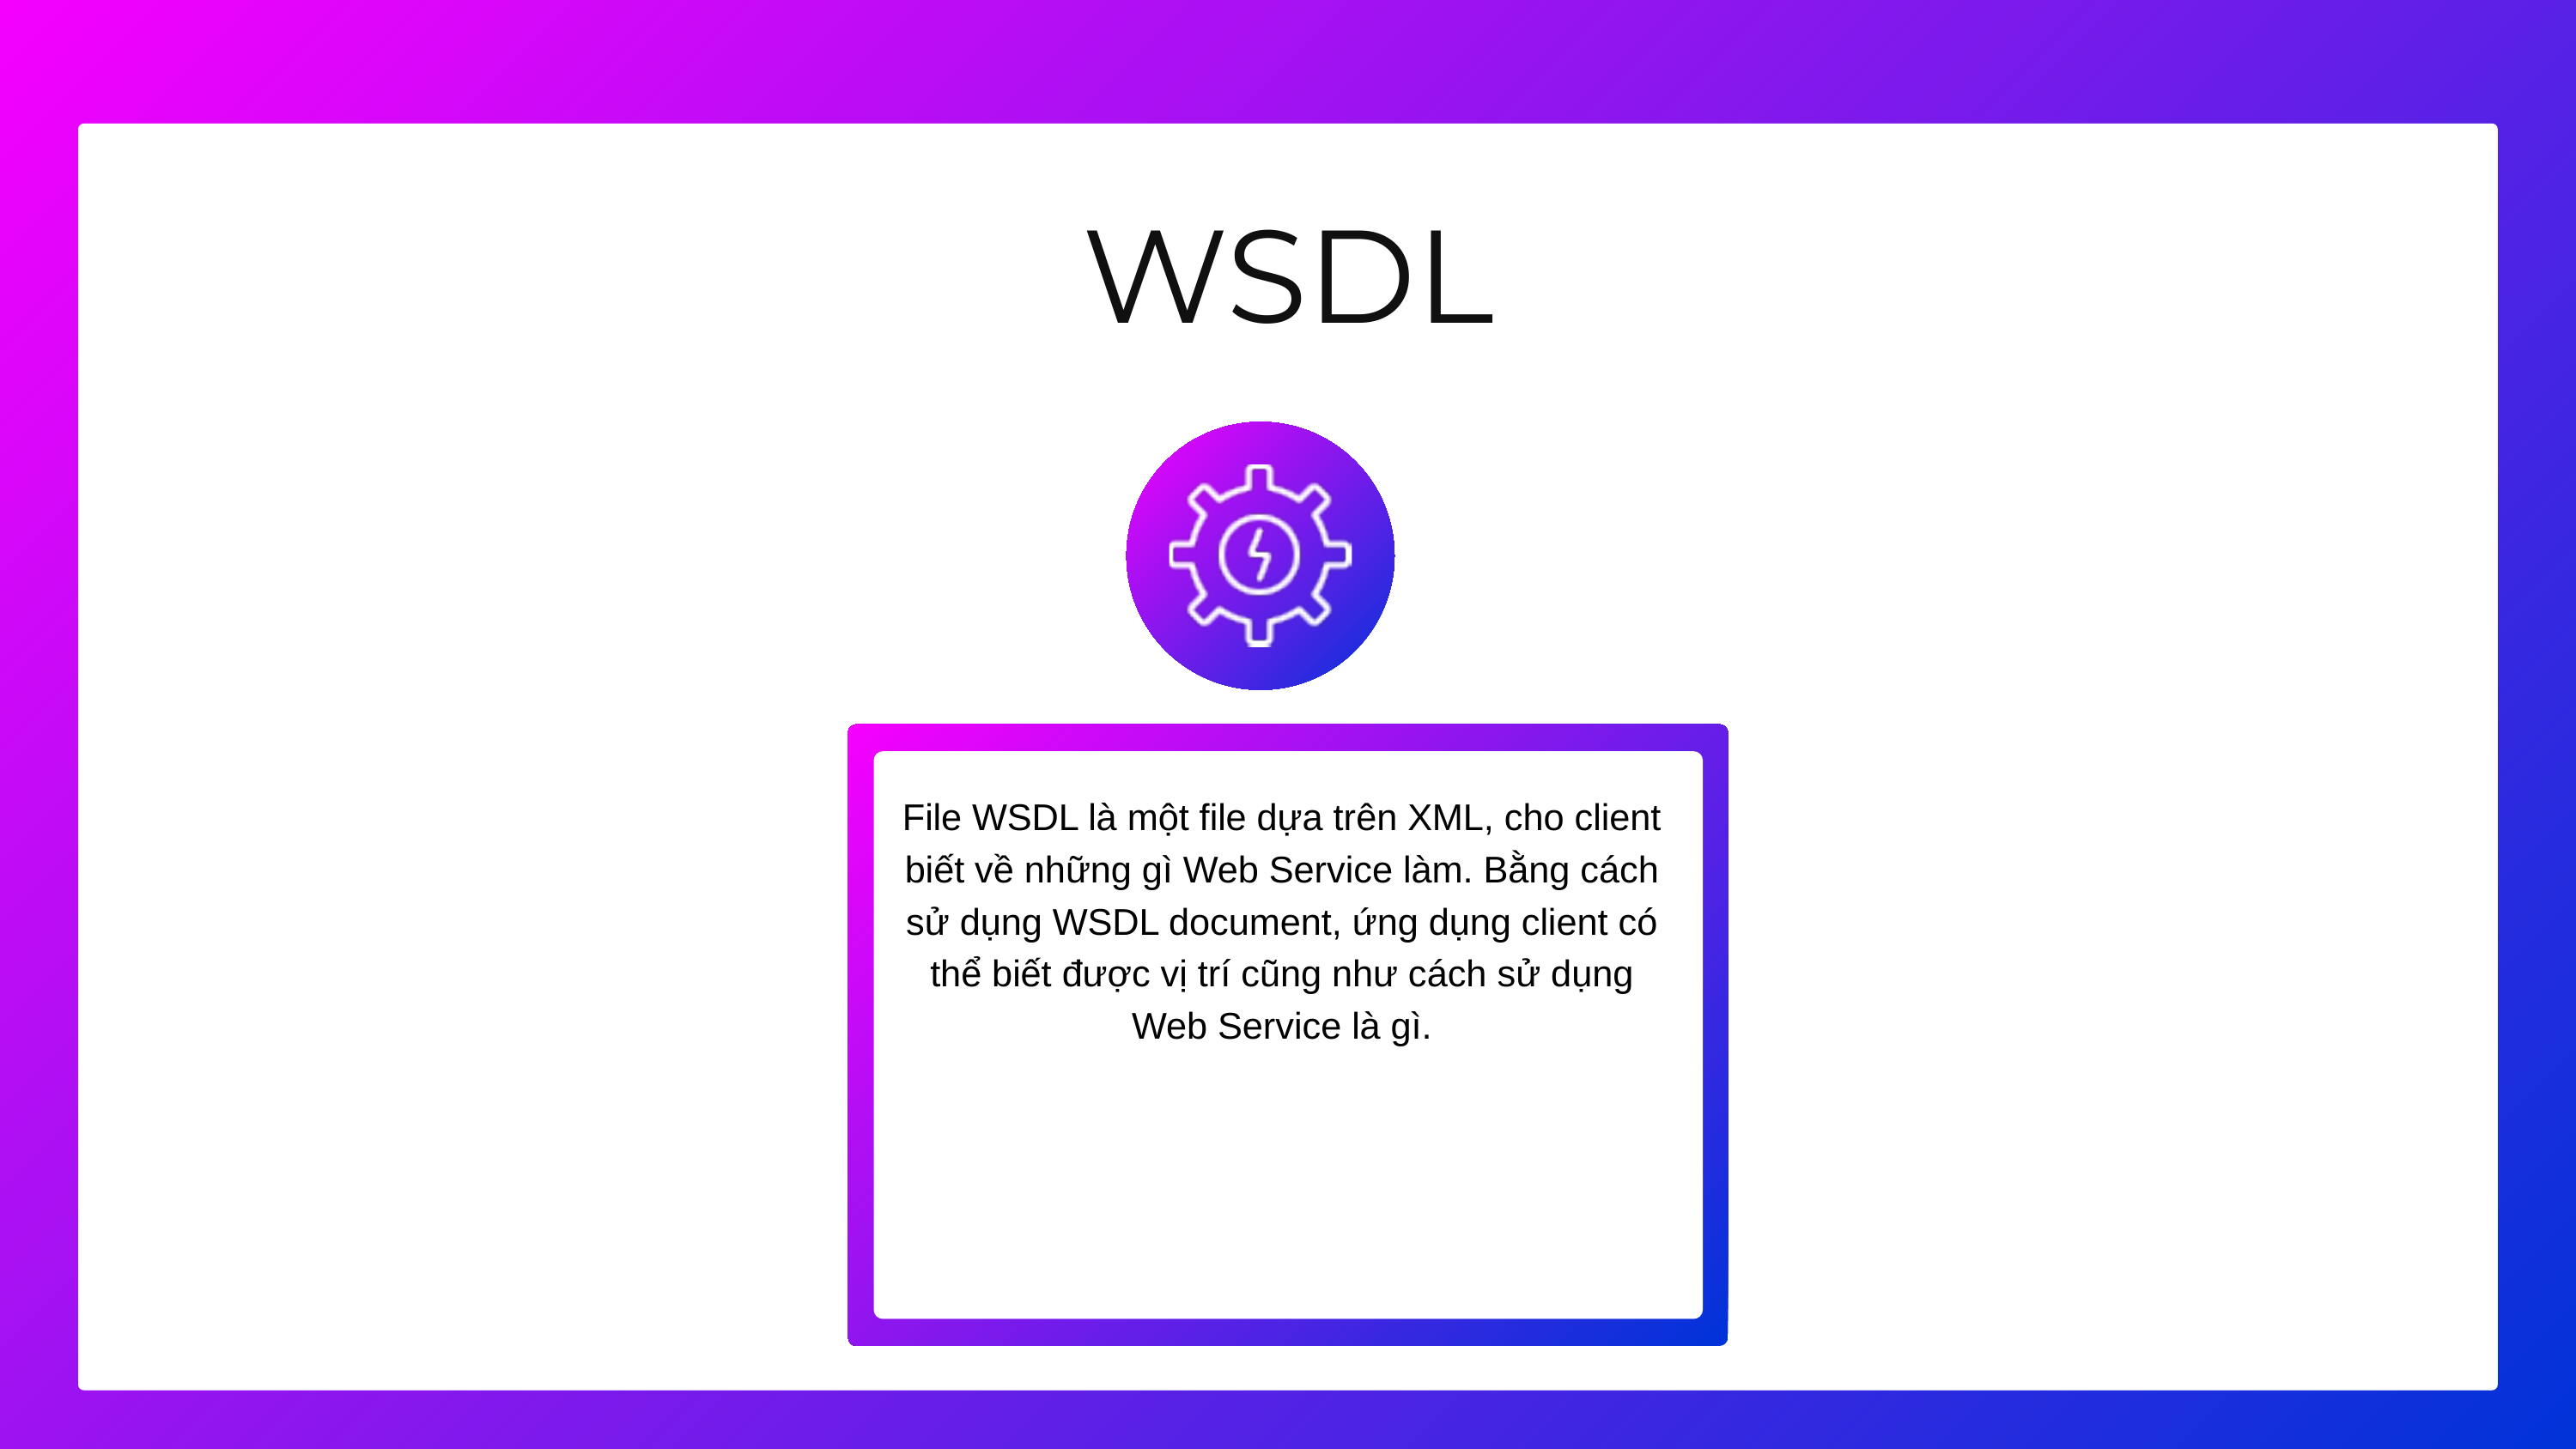

WSDL

File WSDL là một file dựa trên XML, cho client biết về những gì Web Service làm. Bằng cách sử dụng WSDL document, ứng dụng client có thể biết được vị trí cũng như cách sử dụng Web Service là gì.